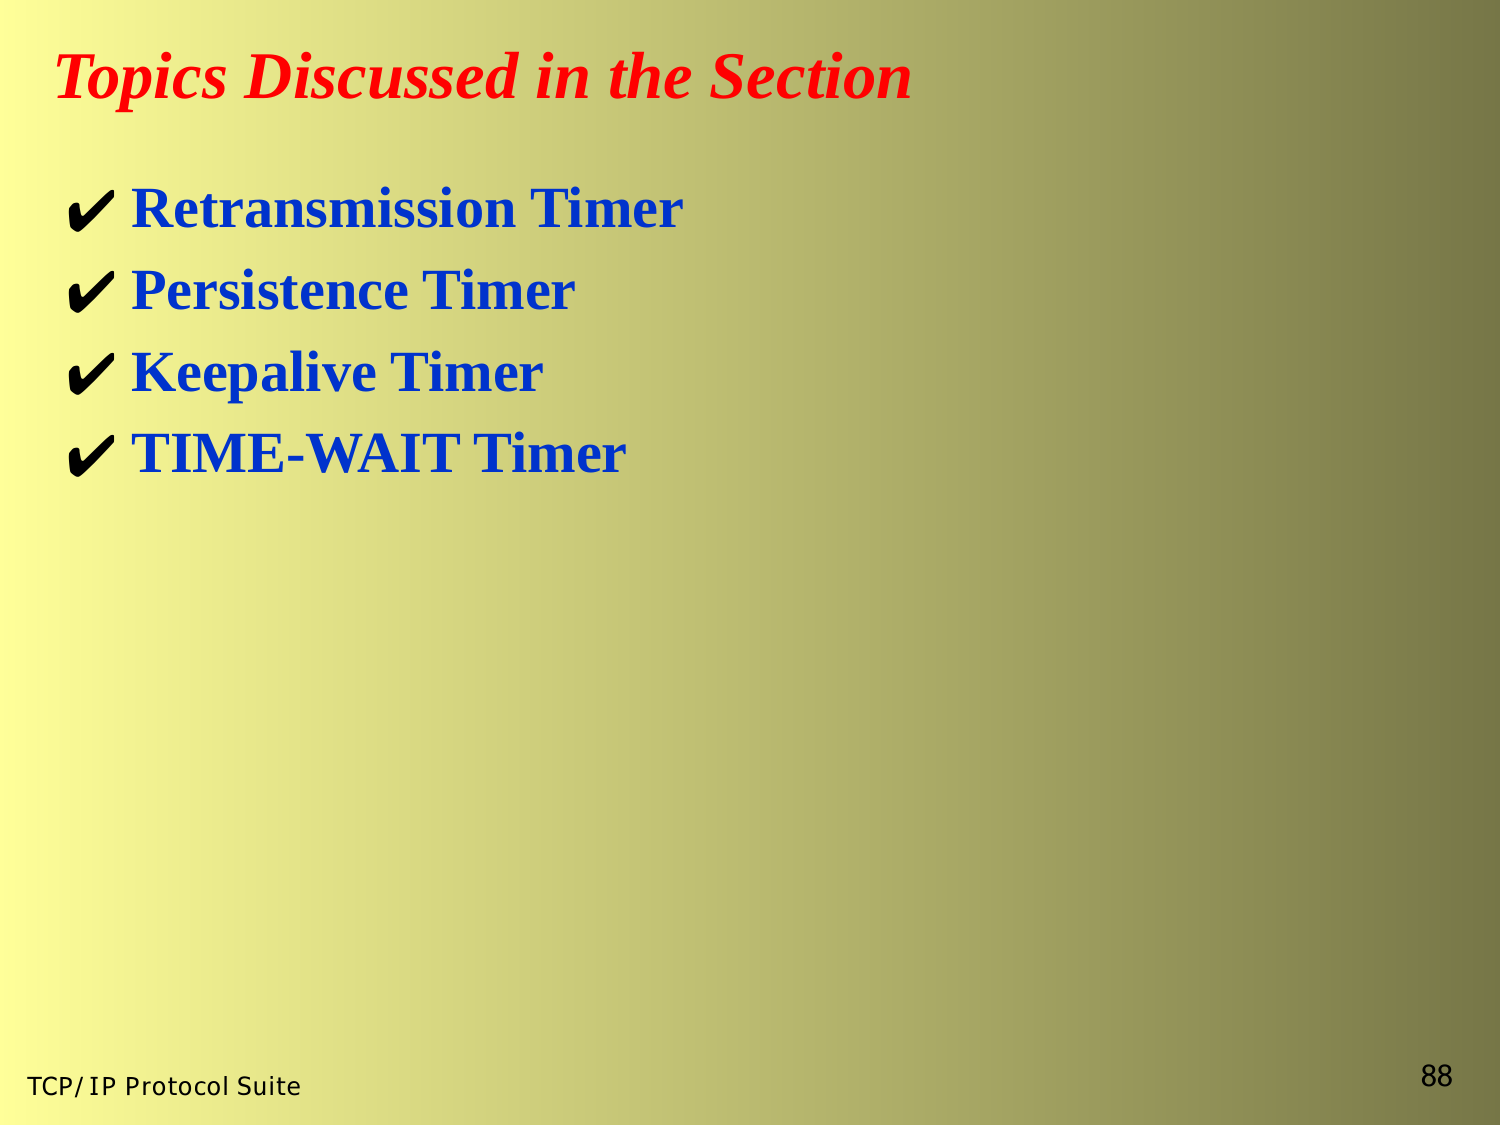

Topics Discussed in the Section
 Retransmission Timer
 Persistence Timer
 Keepalive Timer
 TIME-WAIT Timer
88
TCP/IP Protocol Suite